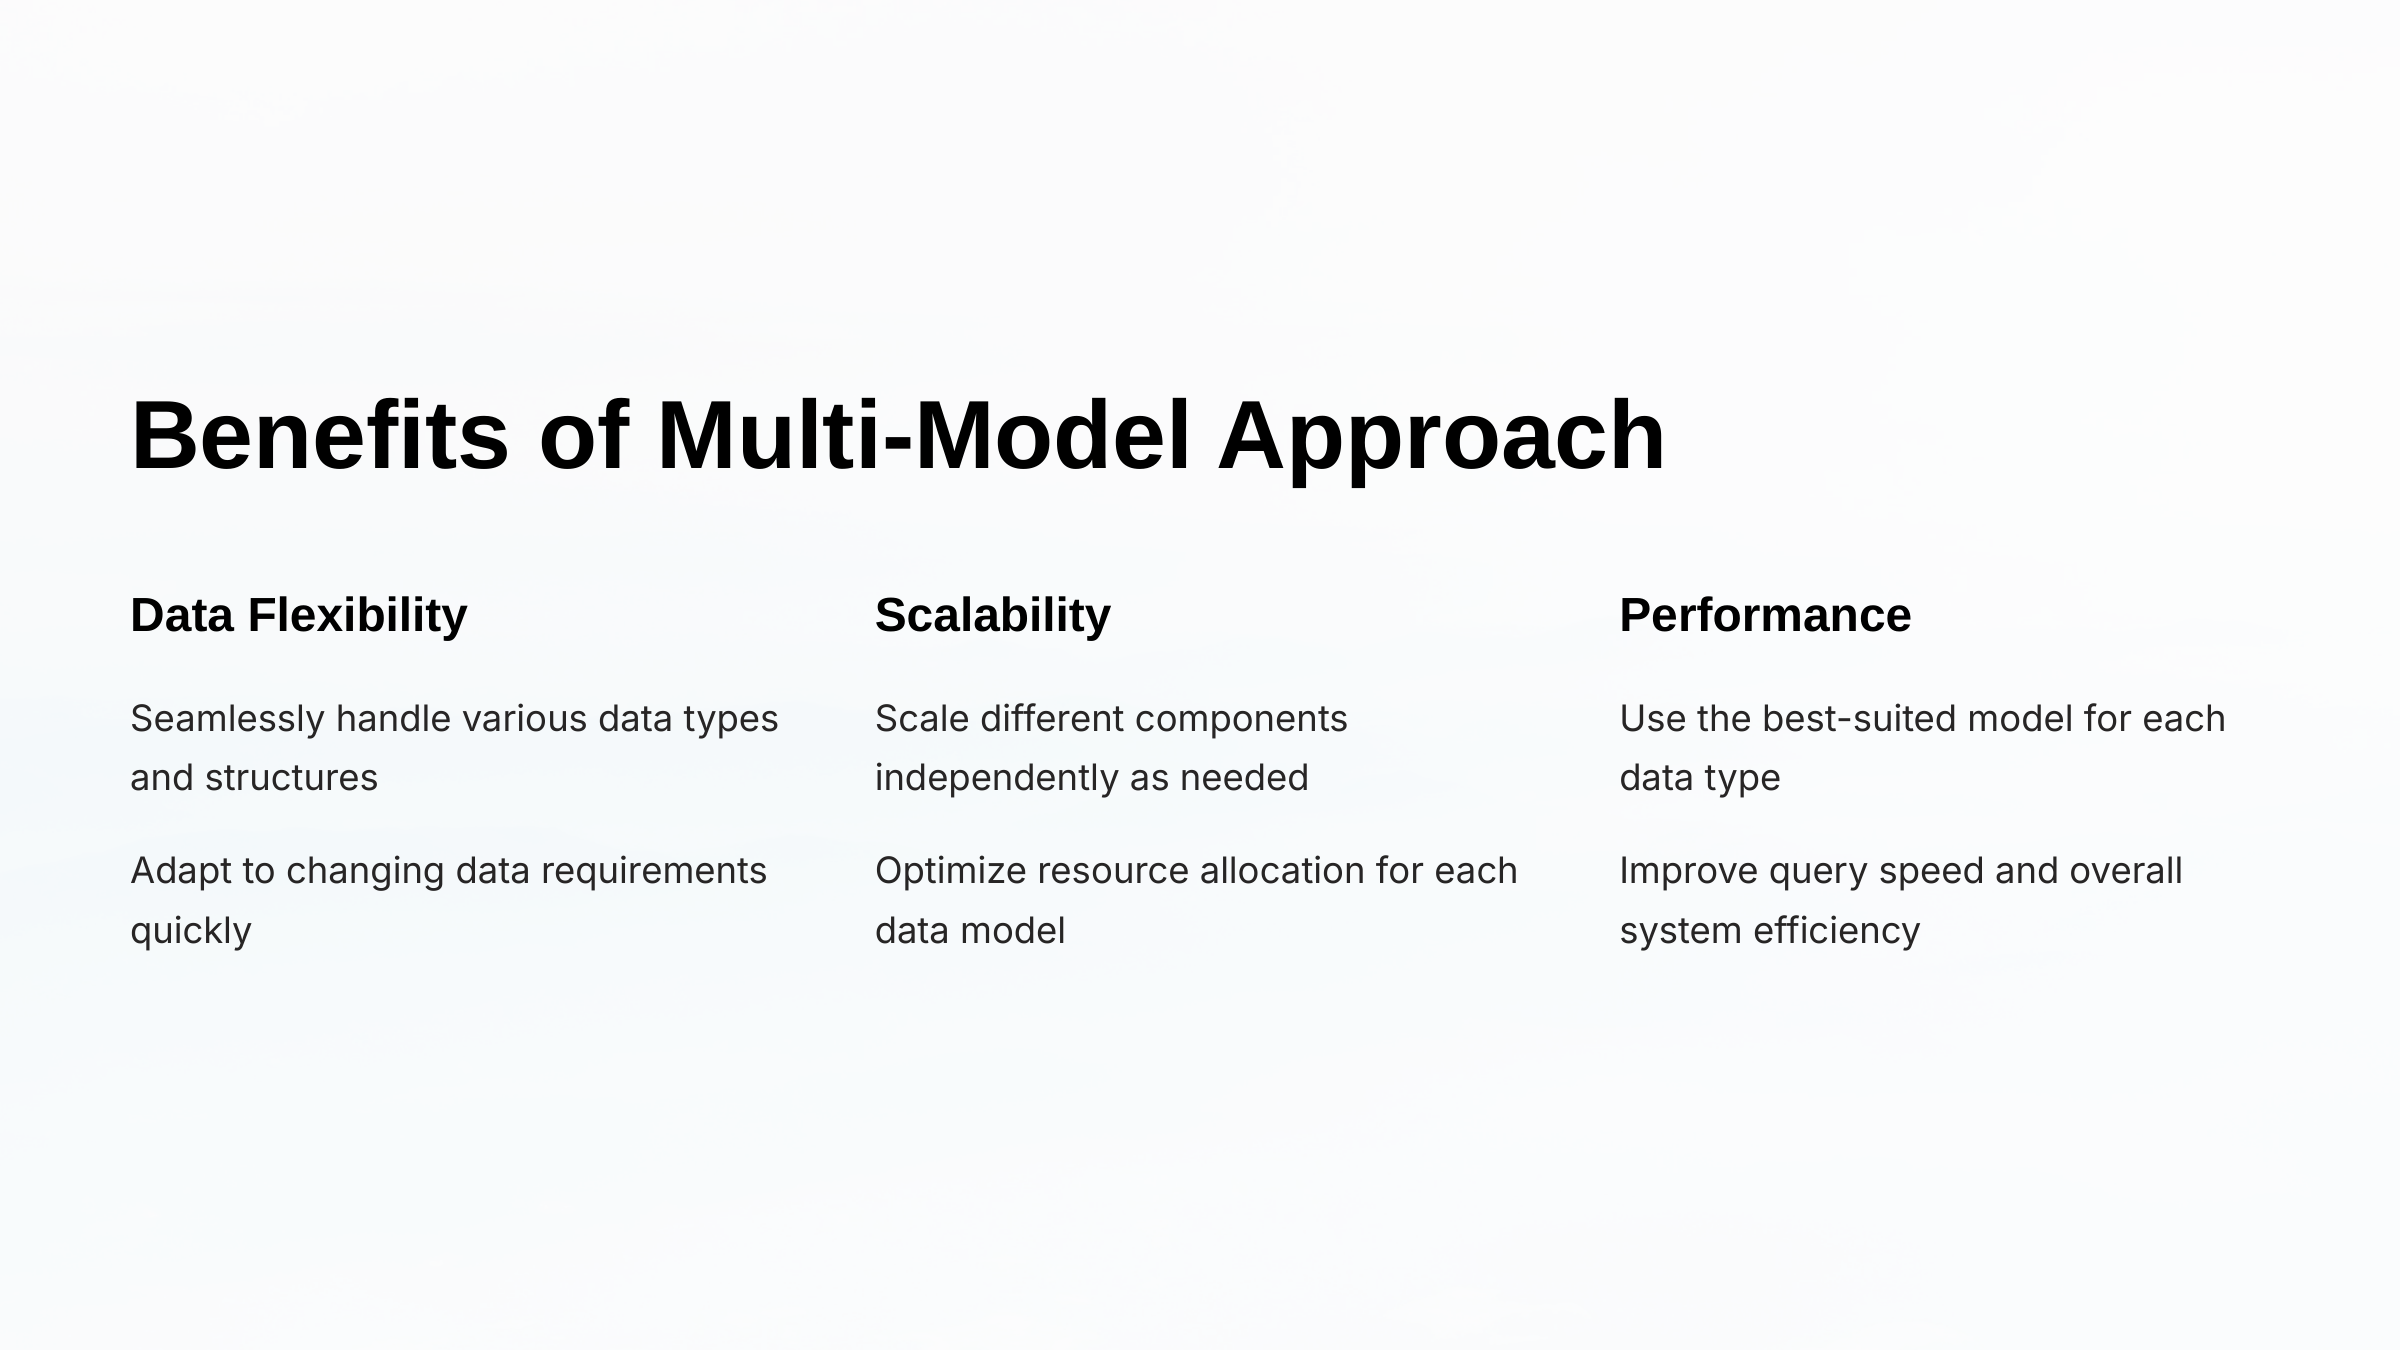

Benefits of Multi-Model Approach
Data Flexibility
Scalability
Performance
Seamlessly handle various data types and structures
Scale different components independently as needed
Use the best-suited model for each data type
Adapt to changing data requirements quickly
Optimize resource allocation for each data model
Improve query speed and overall system efficiency